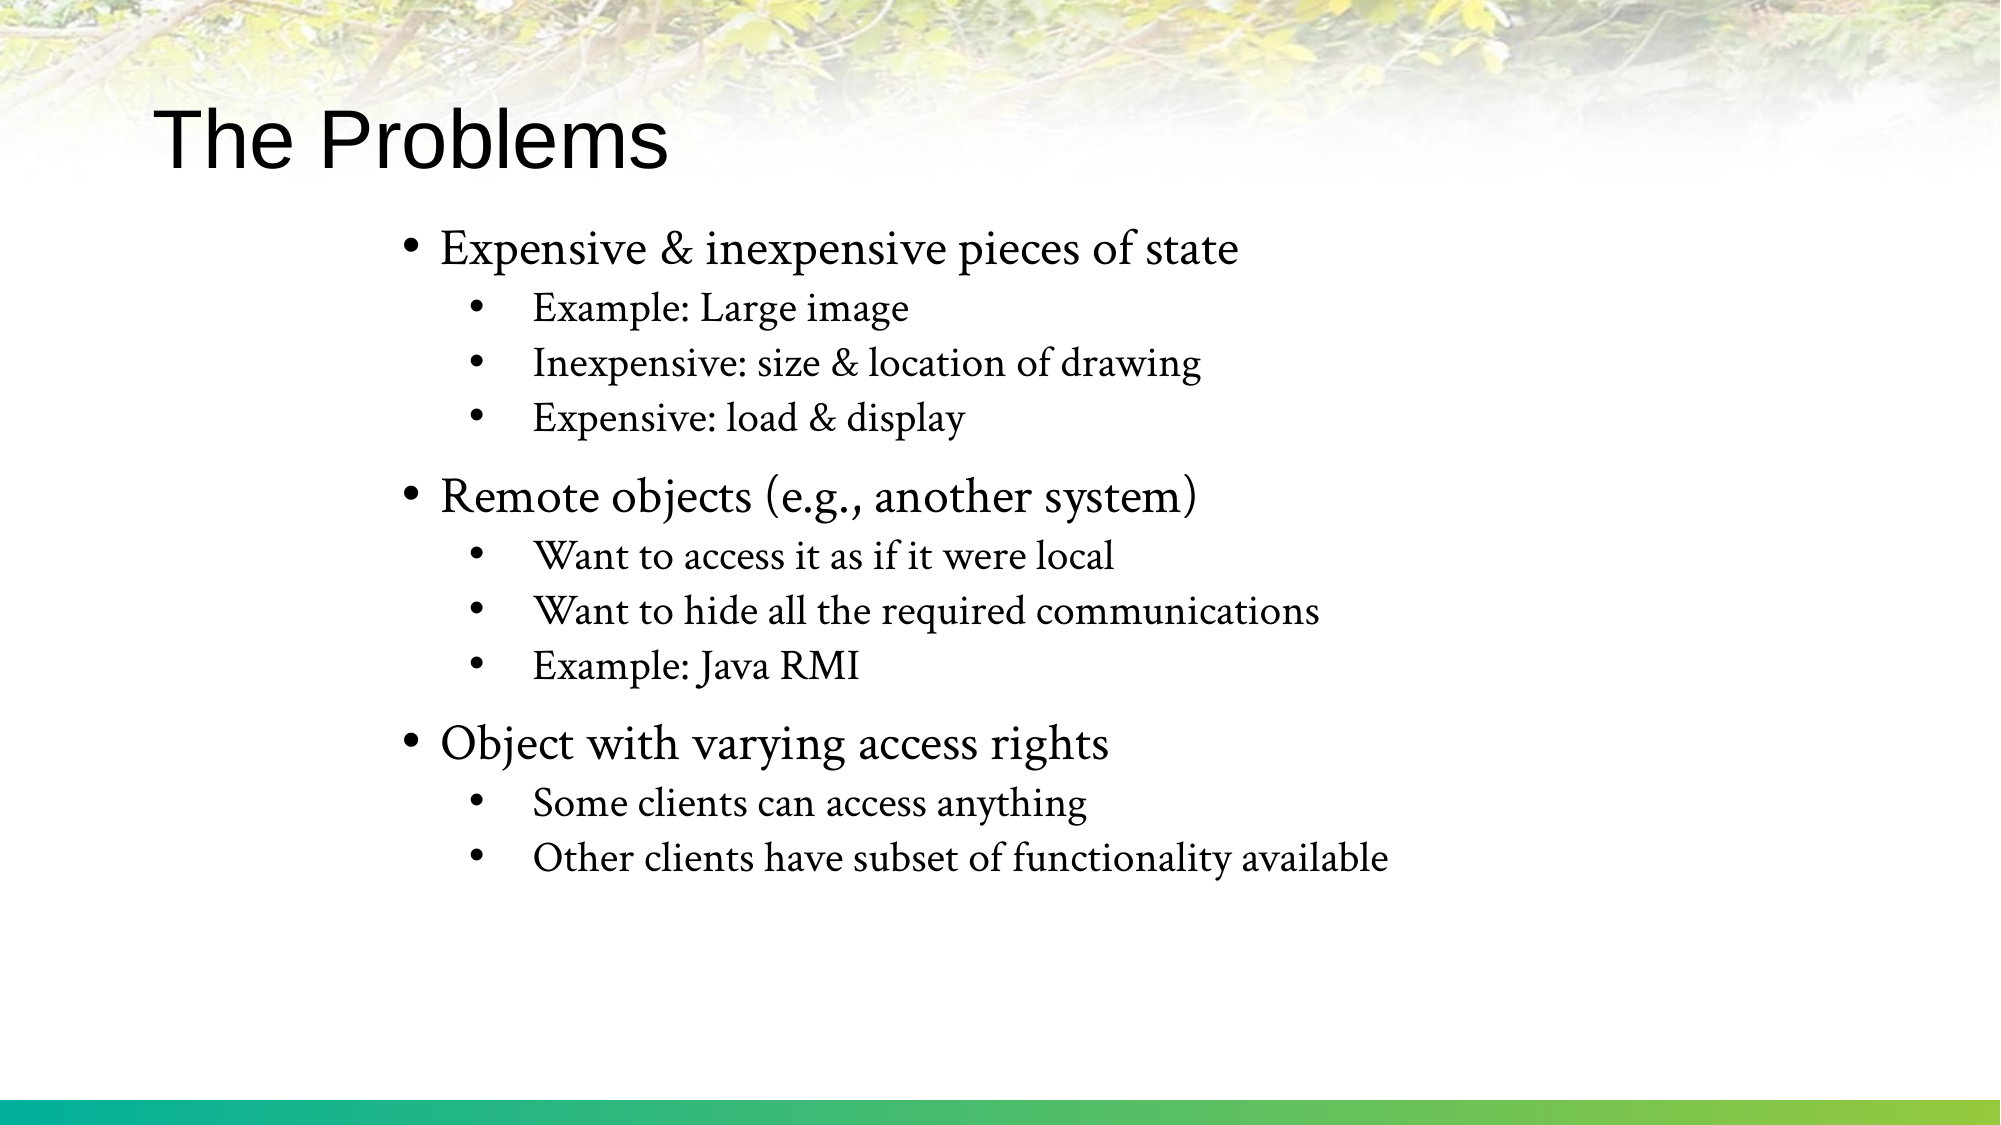

# The Problems
Expensive & inexpensive pieces of state
Example: Large image
Inexpensive: size & location of drawing
Expensive: load & display
Remote objects (e.g., another system)
Want to access it as if it were local
Want to hide all the required communications
Example: Java RMI
Object with varying access rights
Some clients can access anything
Other clients have subset of functionality available